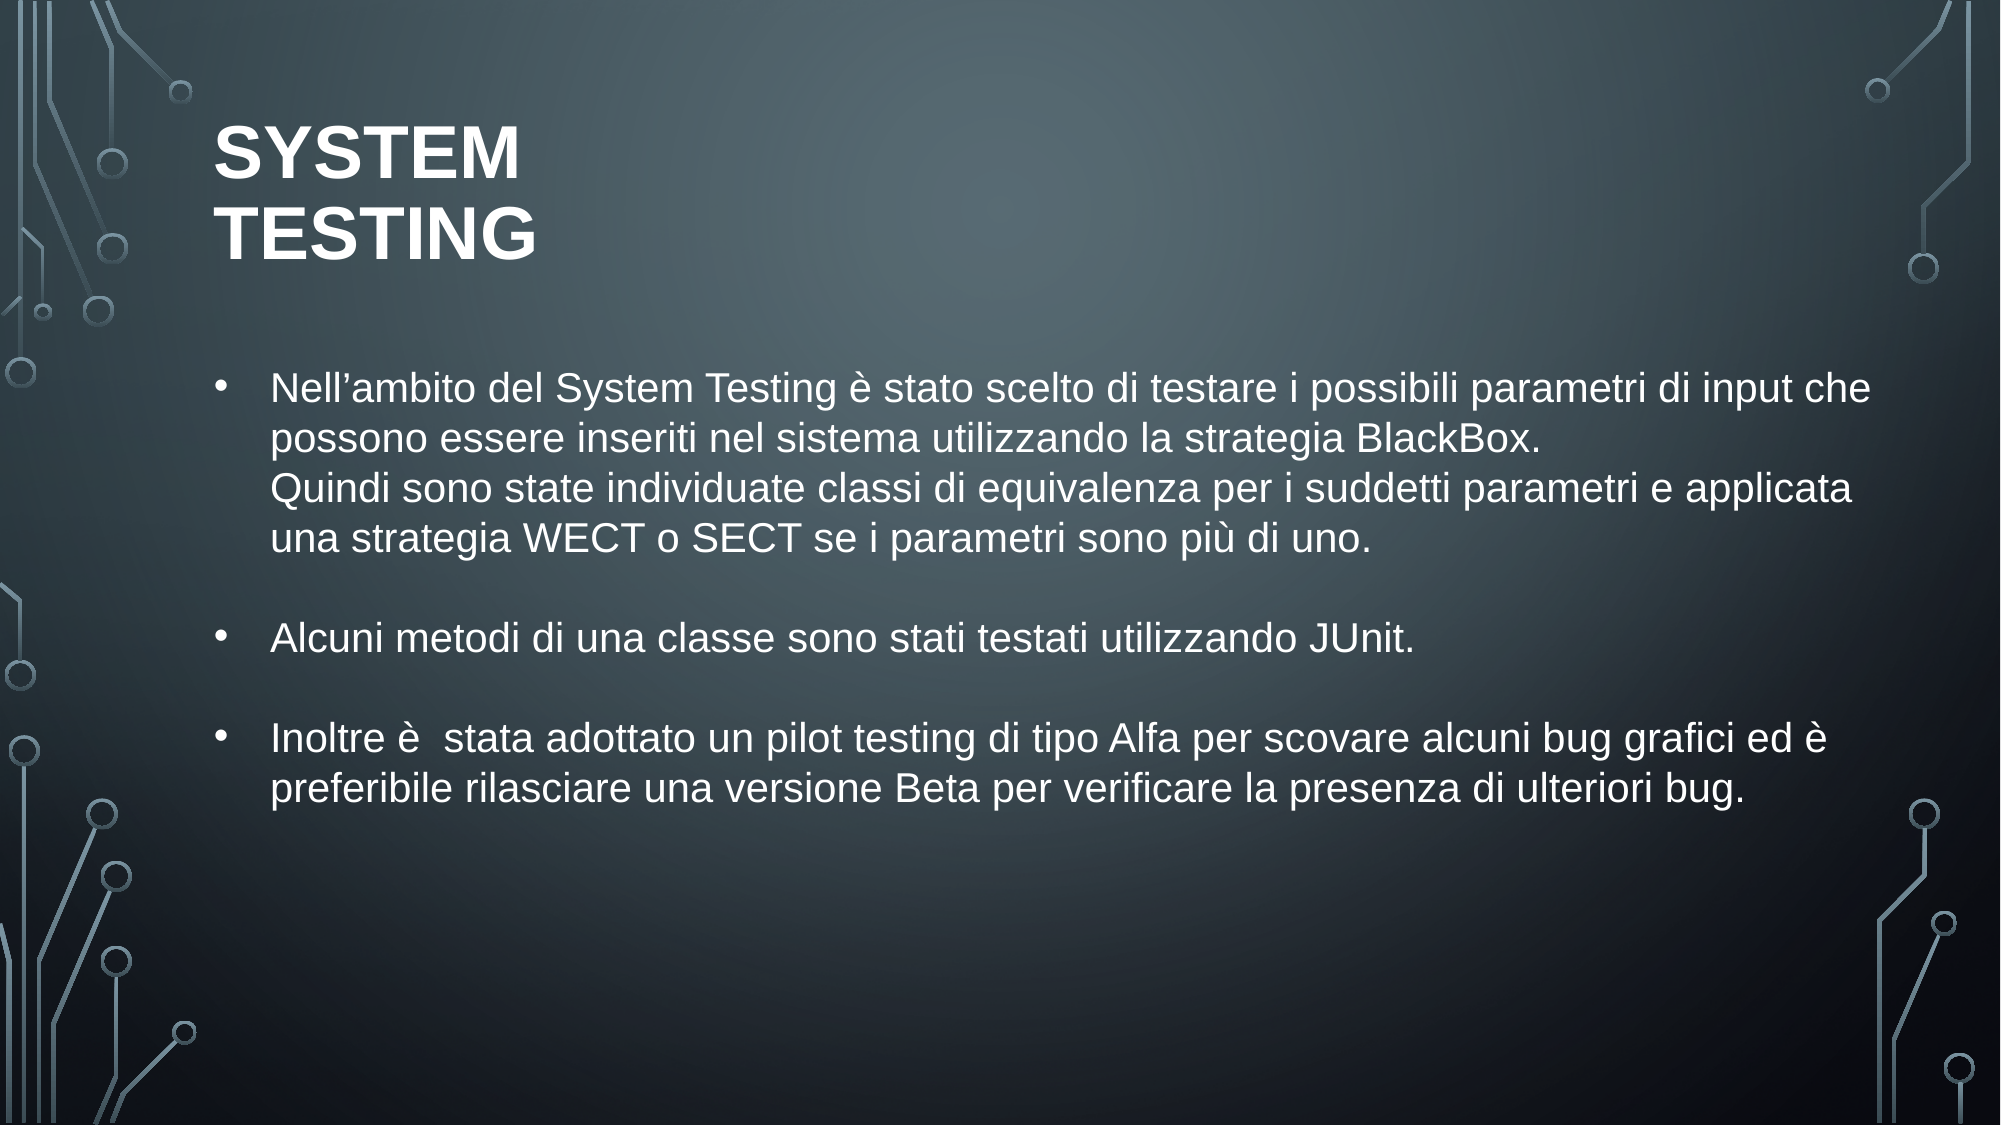

# SYSTEM Testing
Nell’ambito del System Testing è stato scelto di testare i possibili parametri di input che possono essere inseriti nel sistema utilizzando la strategia BlackBox.
Quindi sono state individuate classi di equivalenza per i suddetti parametri e applicata una strategia WECT o SECT se i parametri sono più di uno.

Alcuni metodi di una classe sono stati testati utilizzando JUnit.

Inoltre è  stata adottato un pilot testing di tipo Alfa per scovare alcuni bug grafici ed è preferibile rilasciare una versione Beta per verificare la presenza di ulteriori bug.